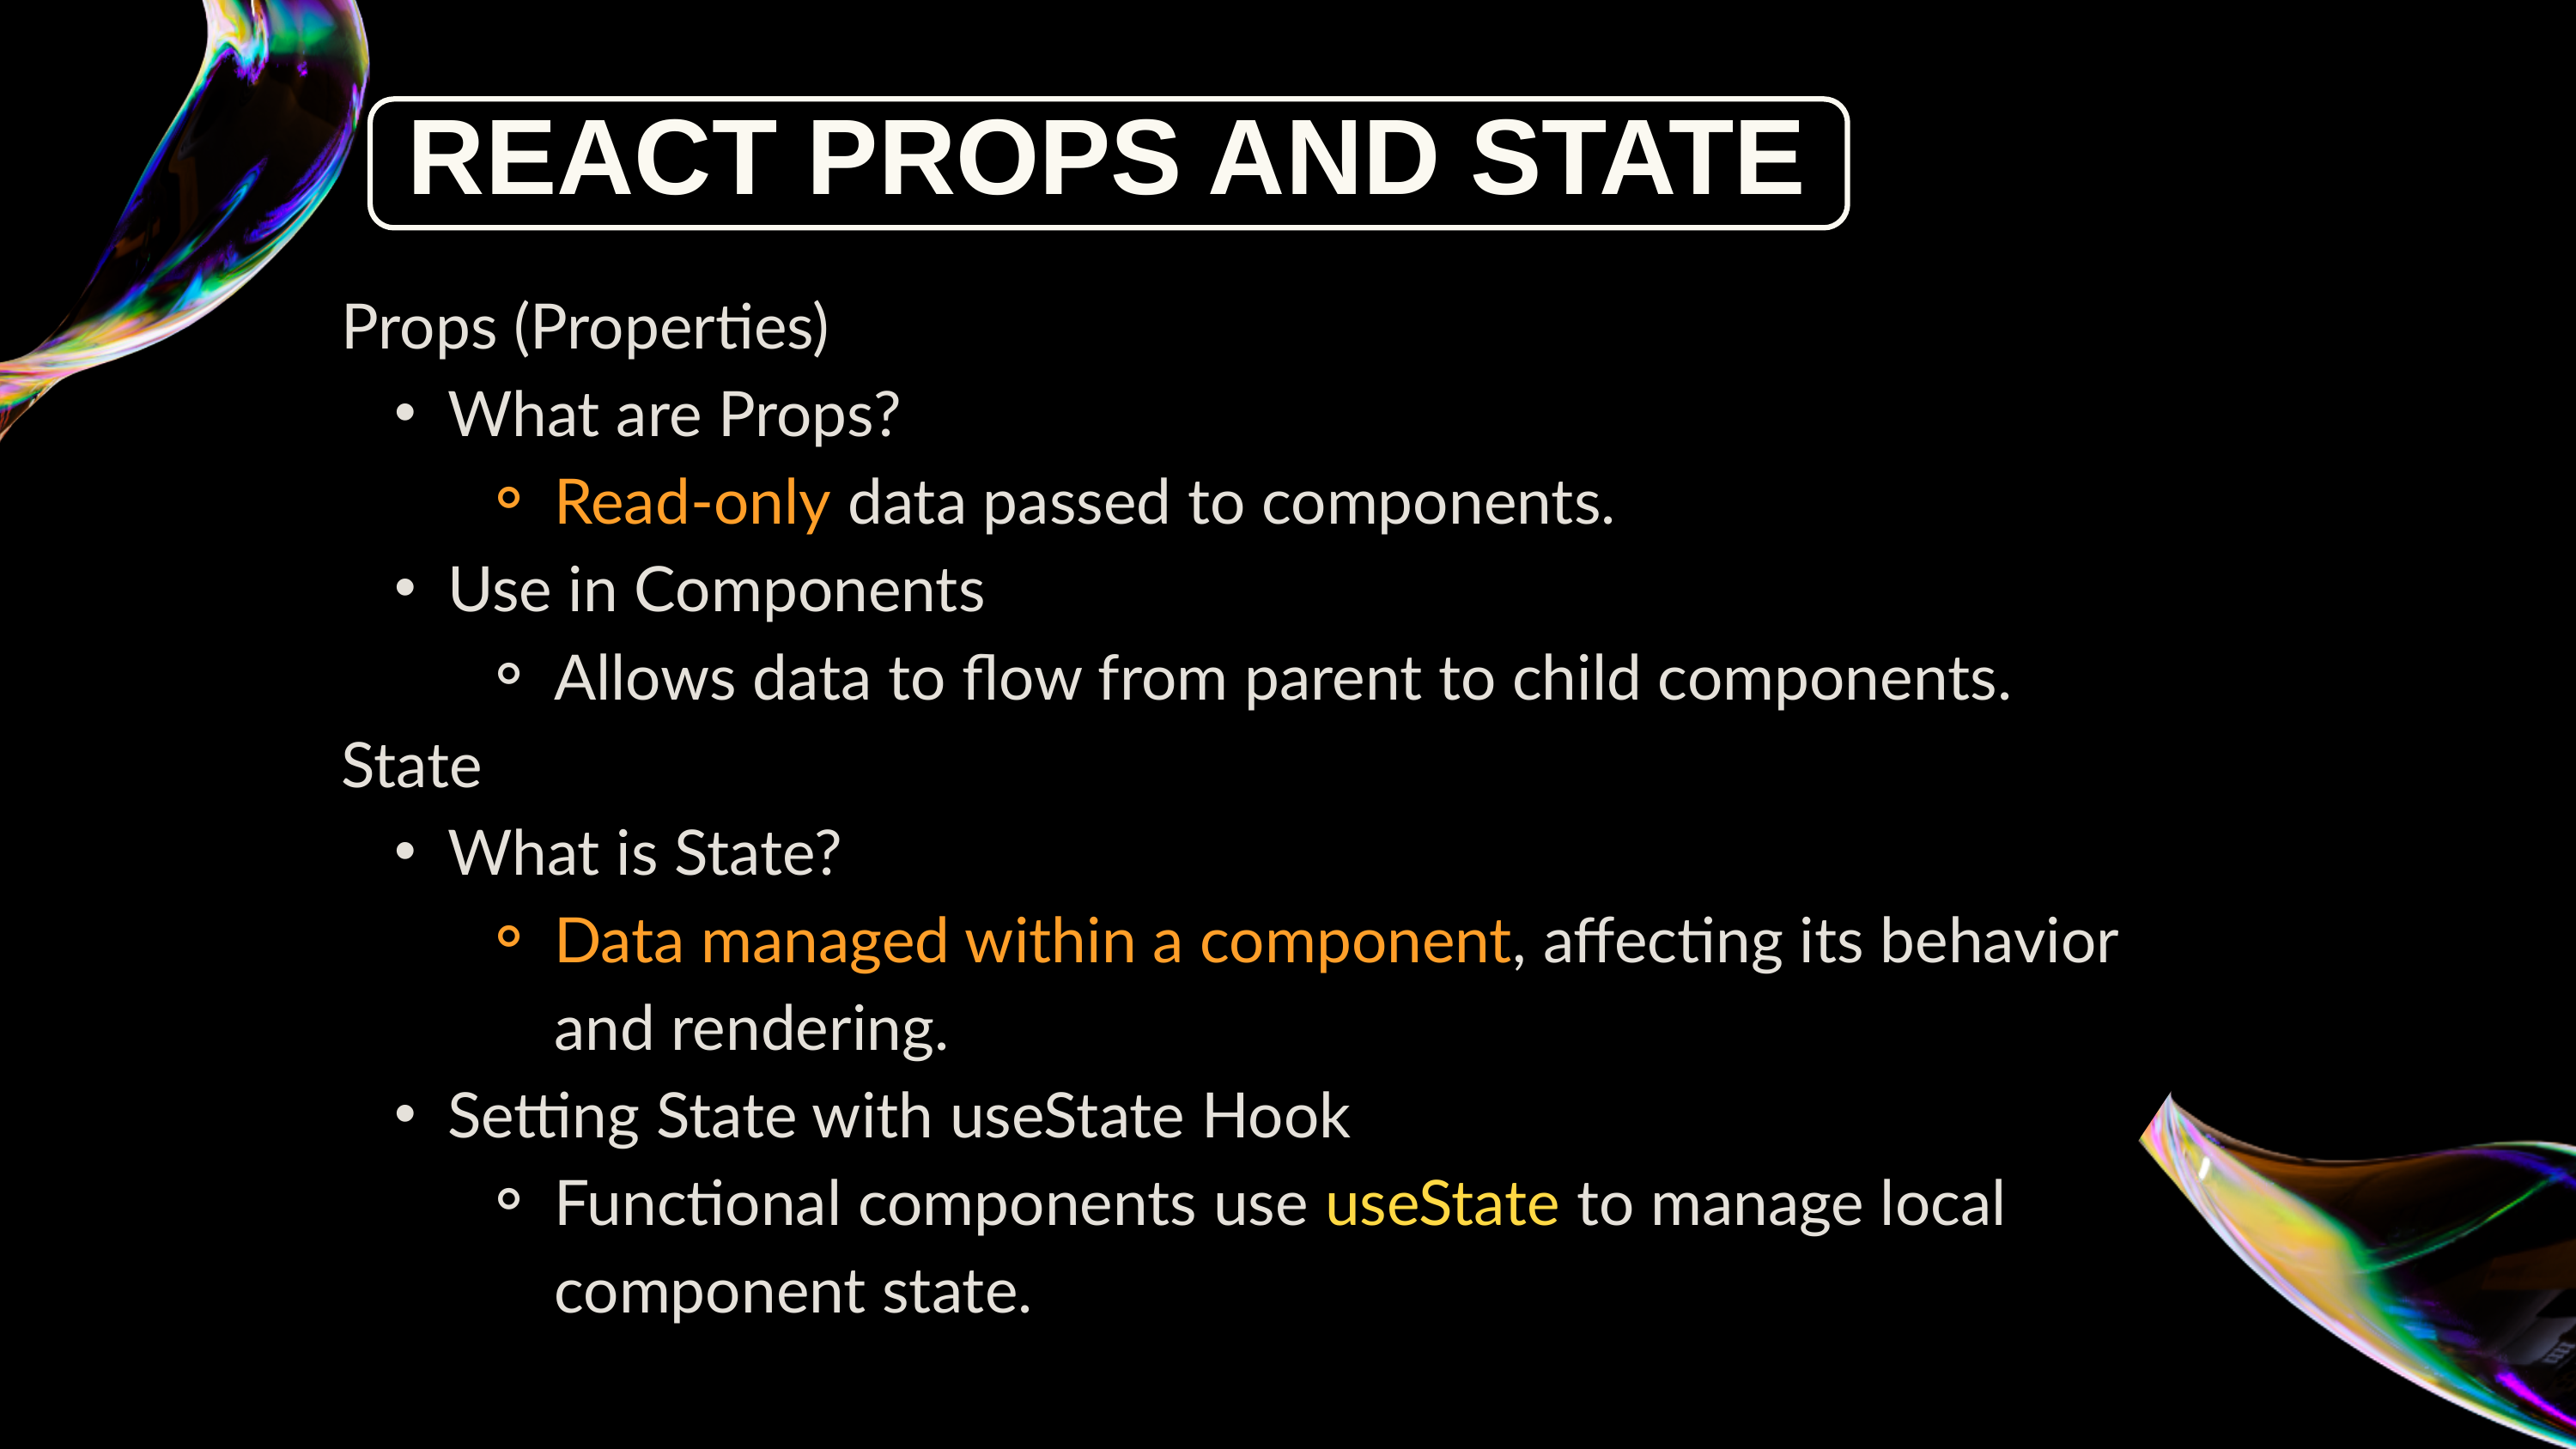

REACT PROPS AND STATE

Props (Properties)
What are Props?
Read-only data passed to components.
Use in Components
Allows data to flow from parent to child components.
State
What is State?
Data managed within a component, affecting its behavior and rendering.
Setting State with useState Hook
Functional components use useState to manage local component state.